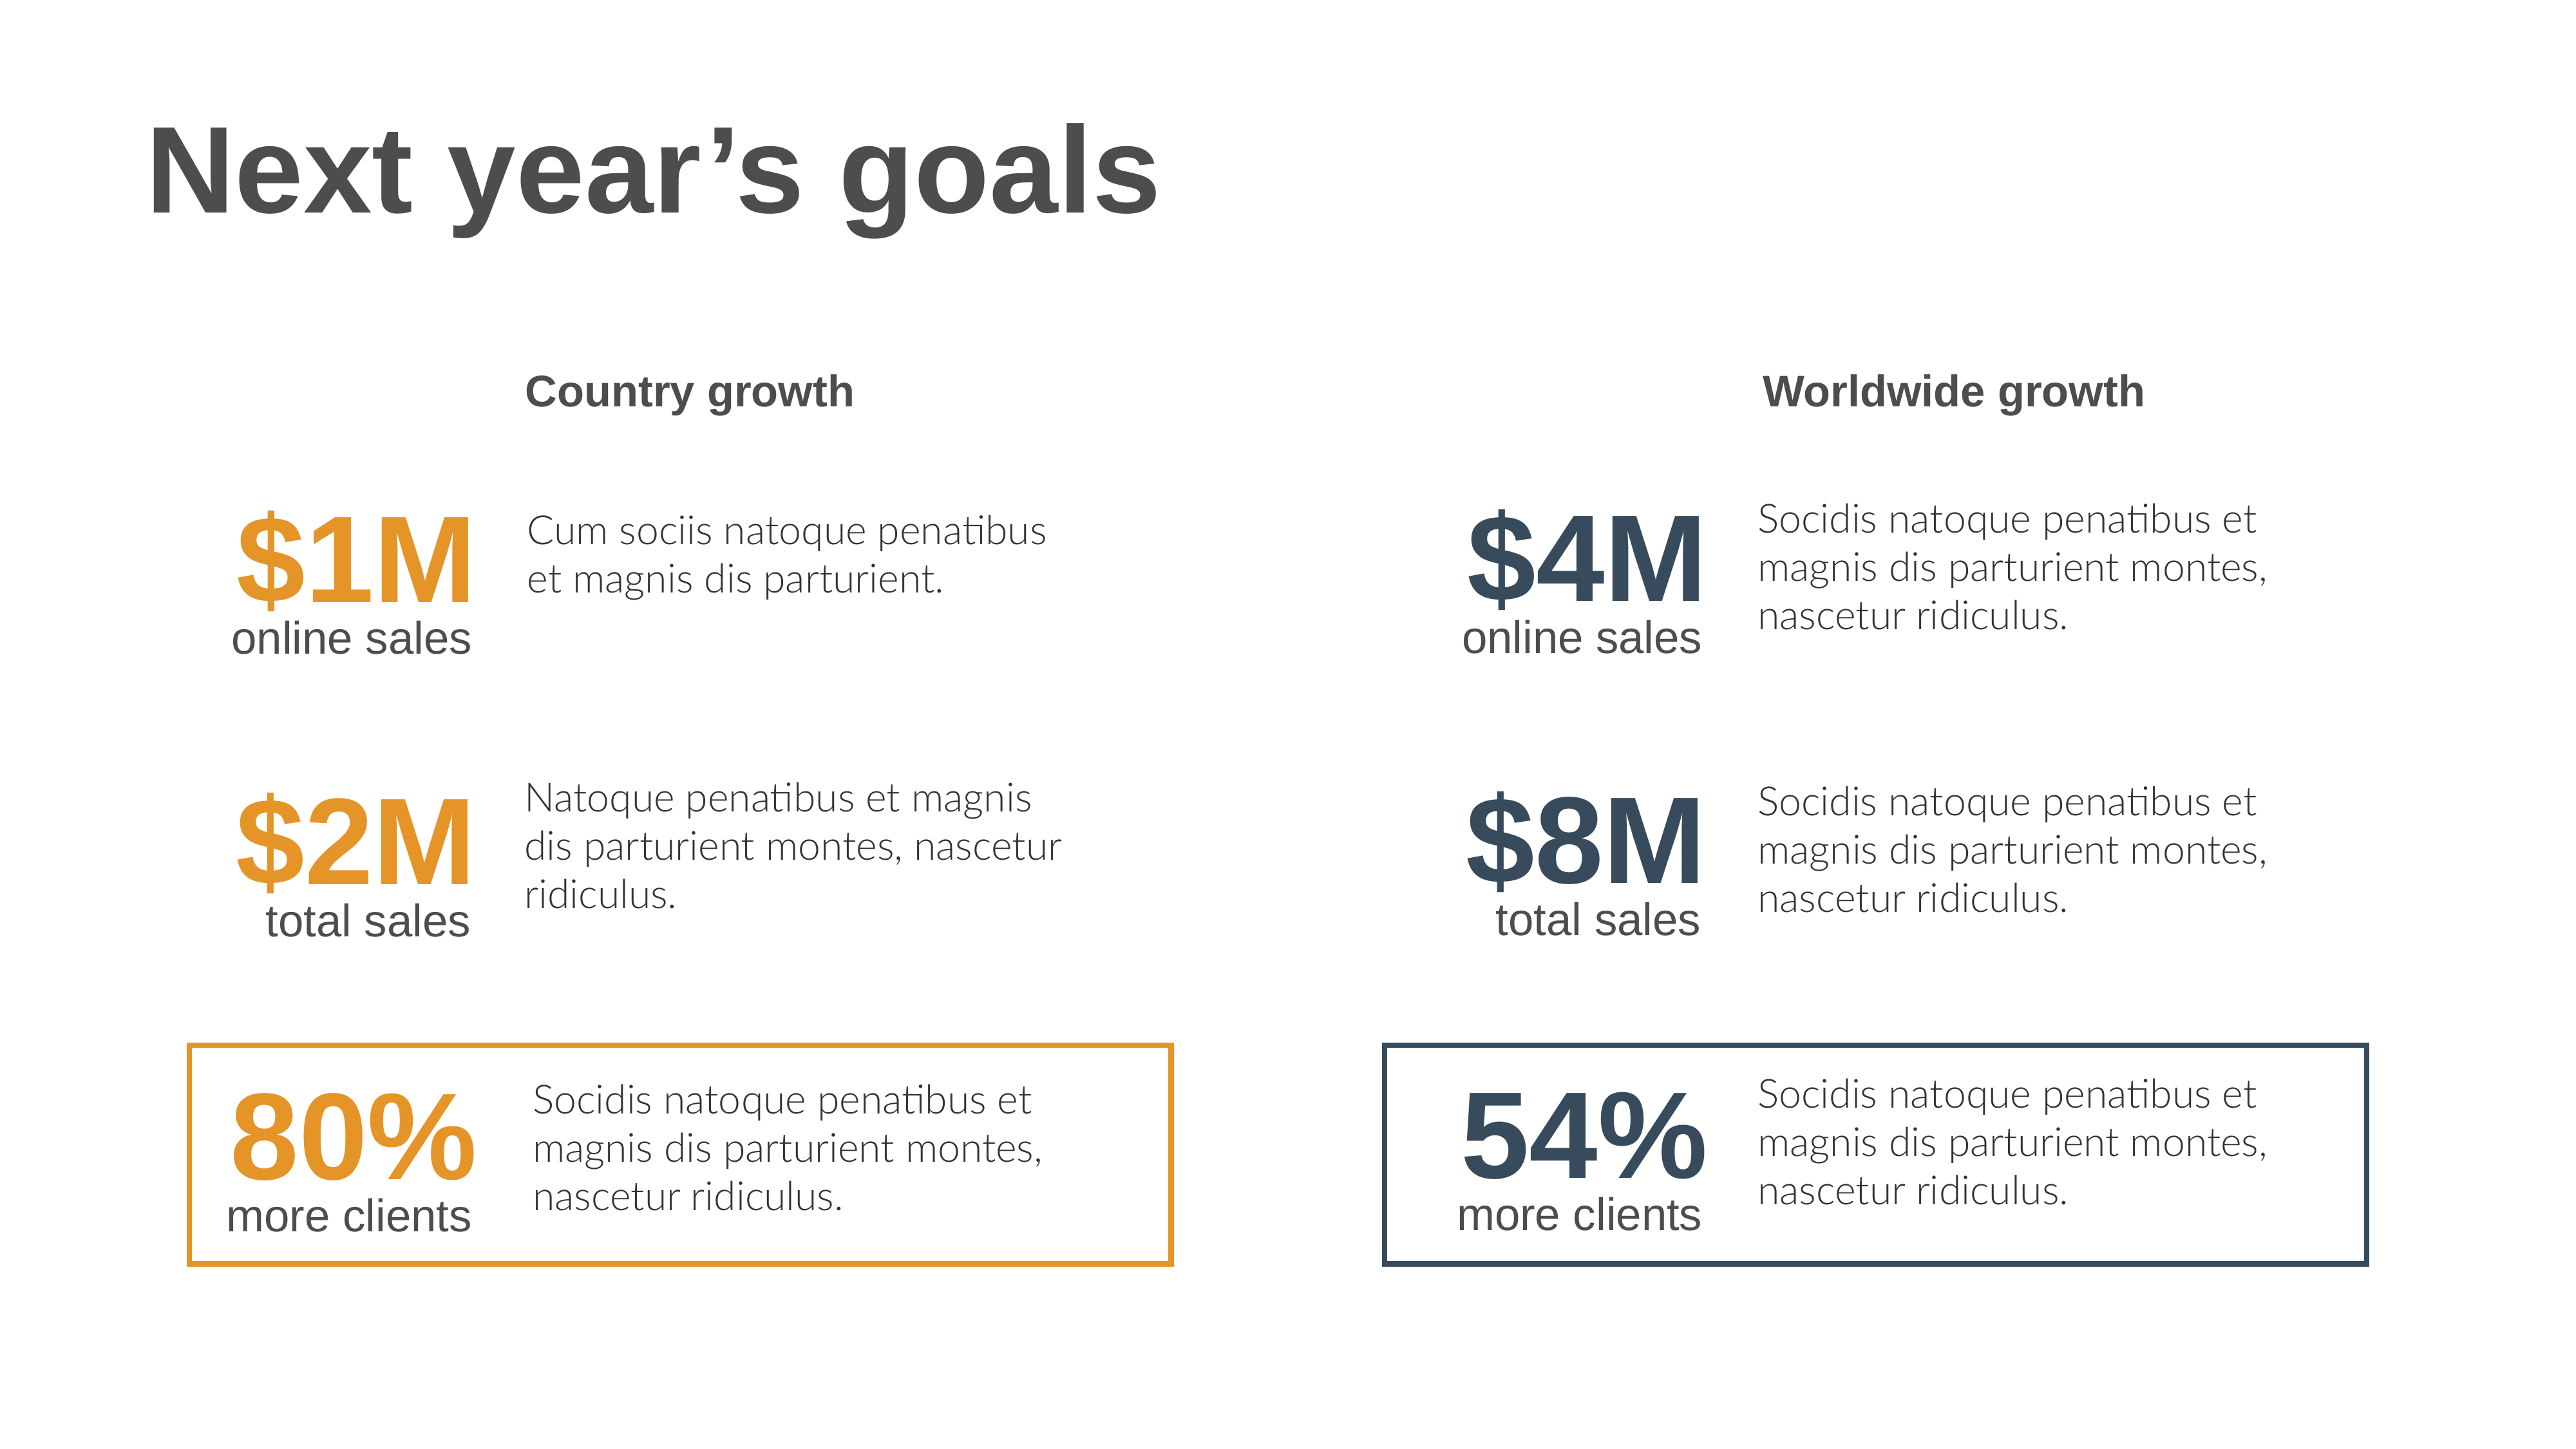

Next year’s goals
Country growth
Worldwide growth
$4M
$1M
Socidis natoque penatibus et magnis dis parturient montes, nascetur ridiculus.
Cum sociis natoque penatibus et magnis dis parturient.
online sales
online sales
$8M
$2M
Natoque penatibus et magnis dis parturient montes, nascetur ridiculus.
Socidis natoque penatibus et magnis dis parturient montes, nascetur ridiculus.
total sales
total sales

54%
80%
Socidis natoque penatibus et magnis dis parturient montes, nascetur ridiculus.
Socidis natoque penatibus et magnis dis parturient montes, nascetur ridiculus.
more clients
more clients